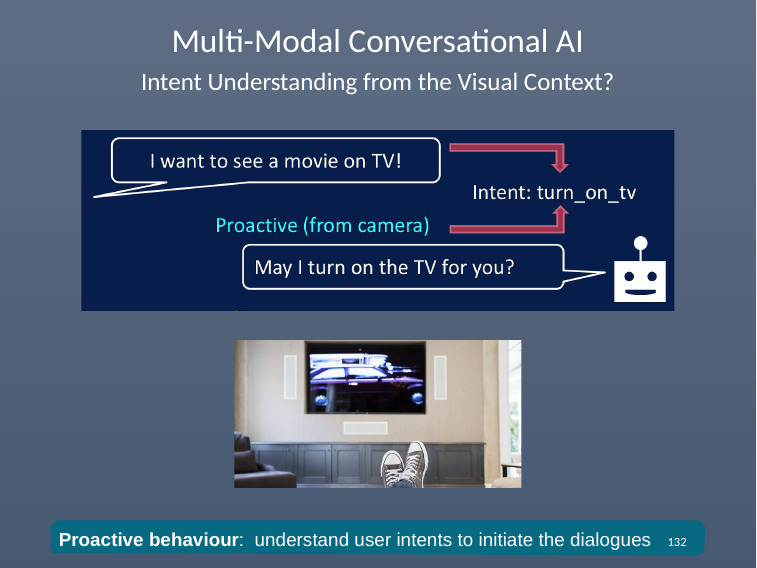

# Multi-Modal Conversational AI
Intent Understanding from the Visual Context?

132

Proactive behaviour:  understand user intents to initiate the dialogues